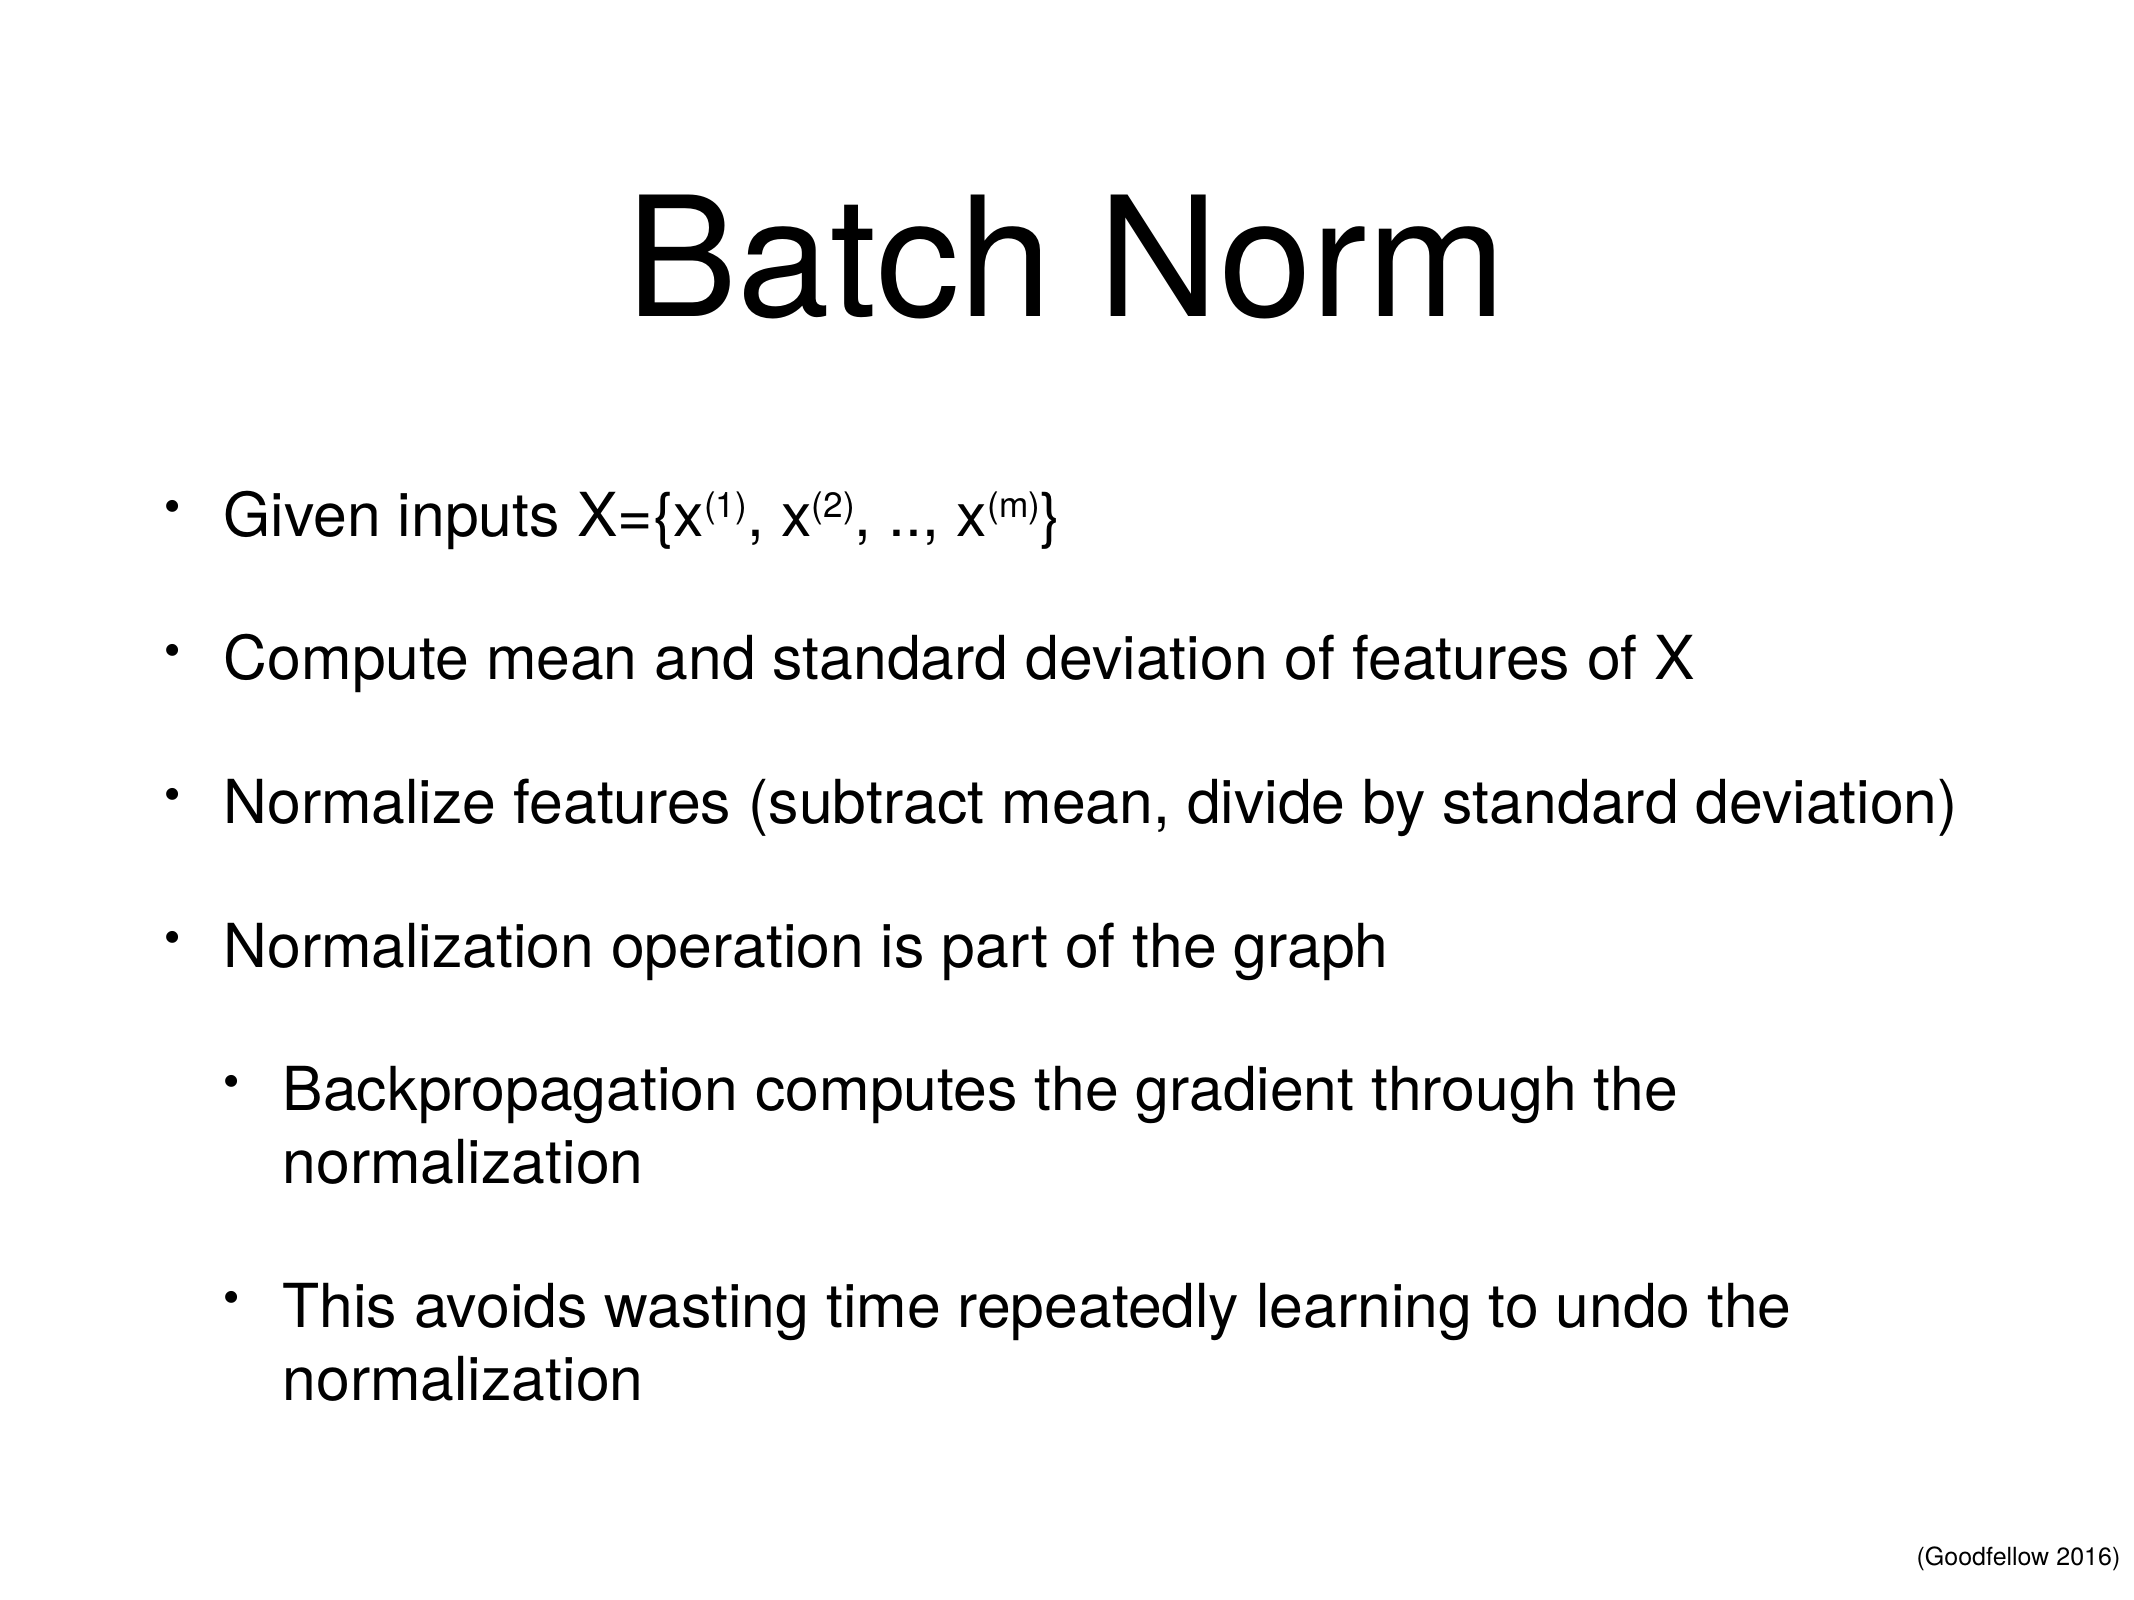

# Batch Norm
Given inputs X={x(1), x(2), .., x(m)}
Compute mean and standard deviation of features of X
Normalize features (subtract mean, divide by standard deviation)
Normalization operation is part of the graph
Backpropagation computes the gradient through the normalization
This avoids wasting time repeatedly learning to undo the normalization